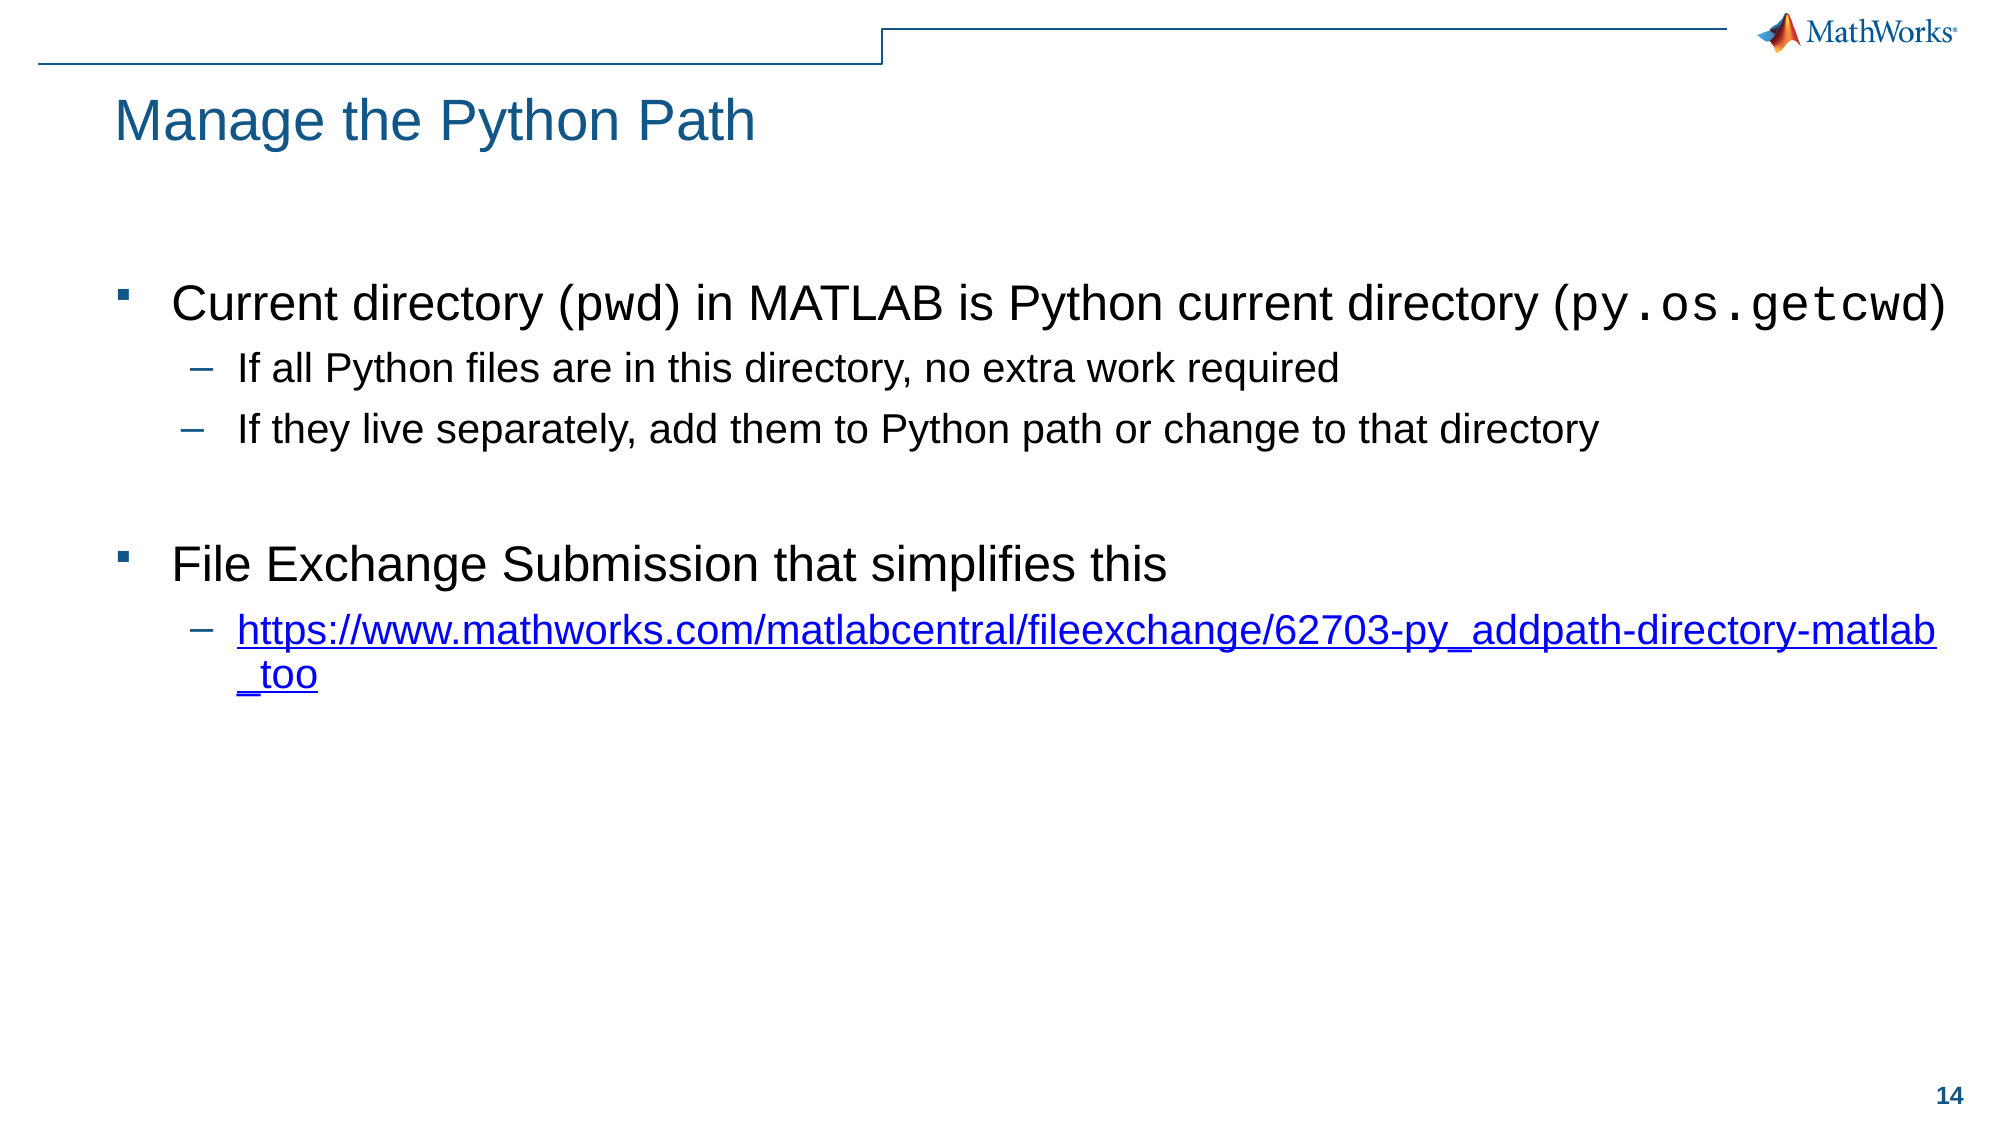

# Manage the Python Path
Current directory (pwd) in MATLAB is Python current directory (py.os.getcwd)
If all Python files are in this directory, no extra work required
If they live separately, add them to Python path or change to that directory

File Exchange Submission that simplifies this
https://www.mathworks.com/matlabcentral/fileexchange/62703-py_addpath-directory-matlab_too